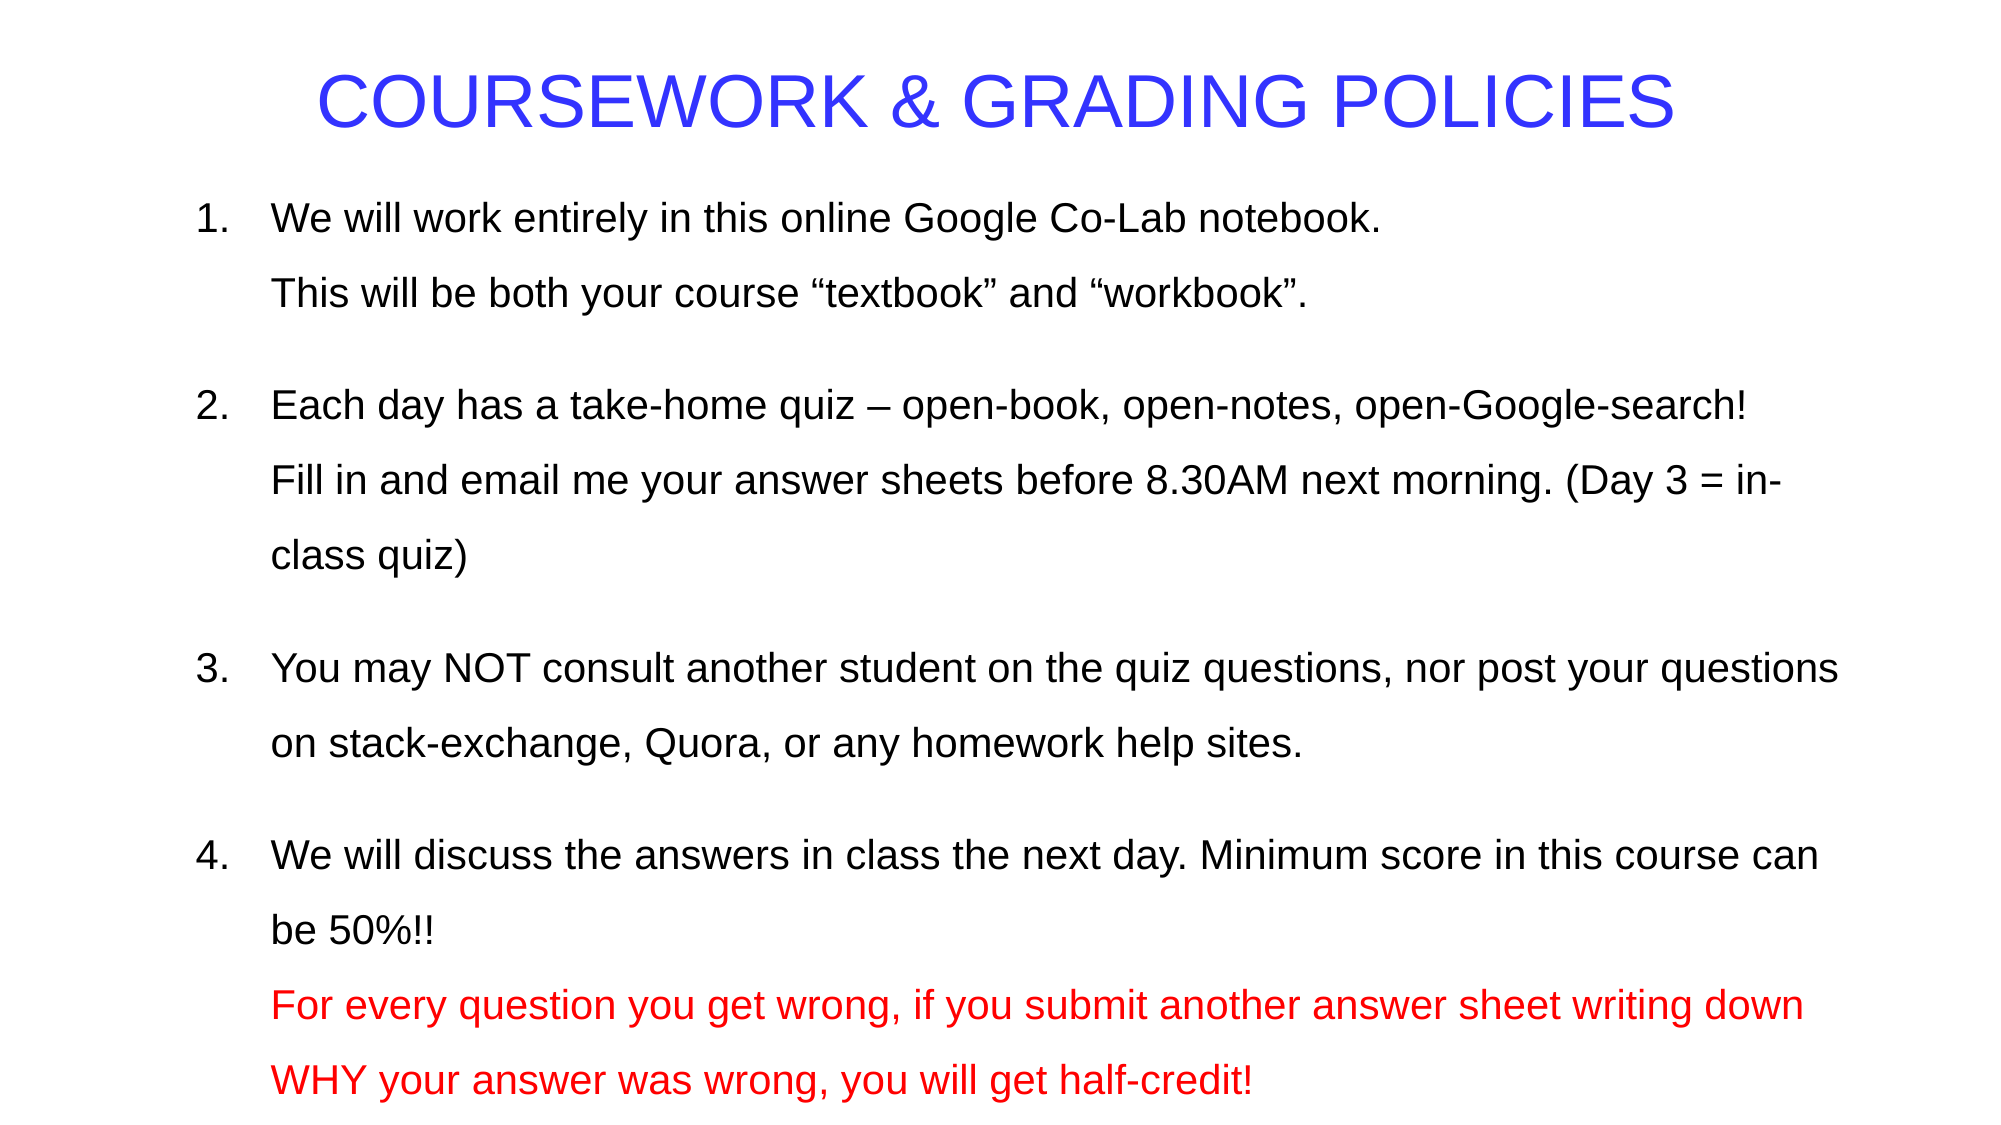

COURSEWORK & GRADING POLICIES
We will work entirely in this online Google Co-Lab notebook.
This will be both your course “textbook” and “workbook”.

Each day has a take-home quiz – open-book, open-notes, open-Google-search!
Fill in and email me your answer sheets before 8.30AM next morning. (Day 3 = in-class quiz)

You may NOT consult another student on the quiz questions, nor post your questions on stack-exchange, Quora, or any homework help sites.

We will discuss the answers in class the next day. Minimum score in this course can be 50%!!
For every question you get wrong, if you submit another answer sheet writing down WHY your answer was wrong, you will get half-credit!

Grading is on an absolute scale. <40% = fail, 40-55% = D, 55-70% = C, 70-85% = B, >85% = A.